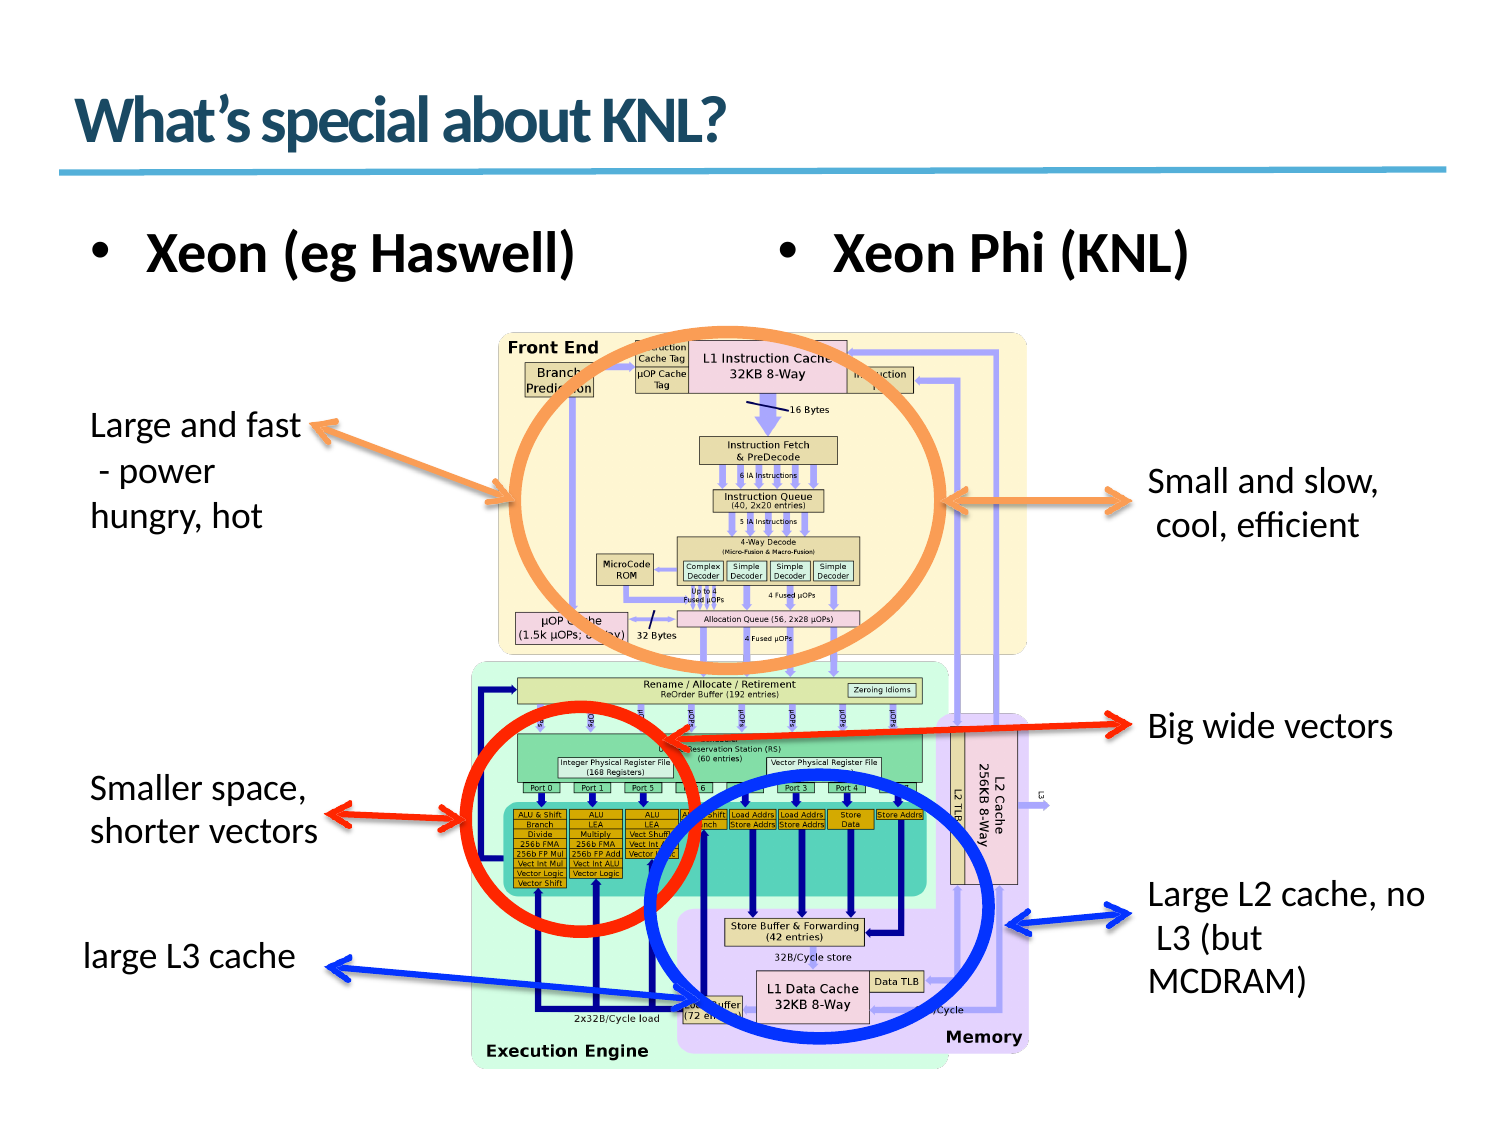

# What’s special about KNL?
Xeon (eg Haswell)
Xeon Phi (KNL)

Large and fast
- power  hungry, hot

Small and slow,  cool, eﬃcient

Big wide vectors

Smaller space,  shorter vectors

large L3 cache

Large L2 cache, no  L3 (but MCDRAM)